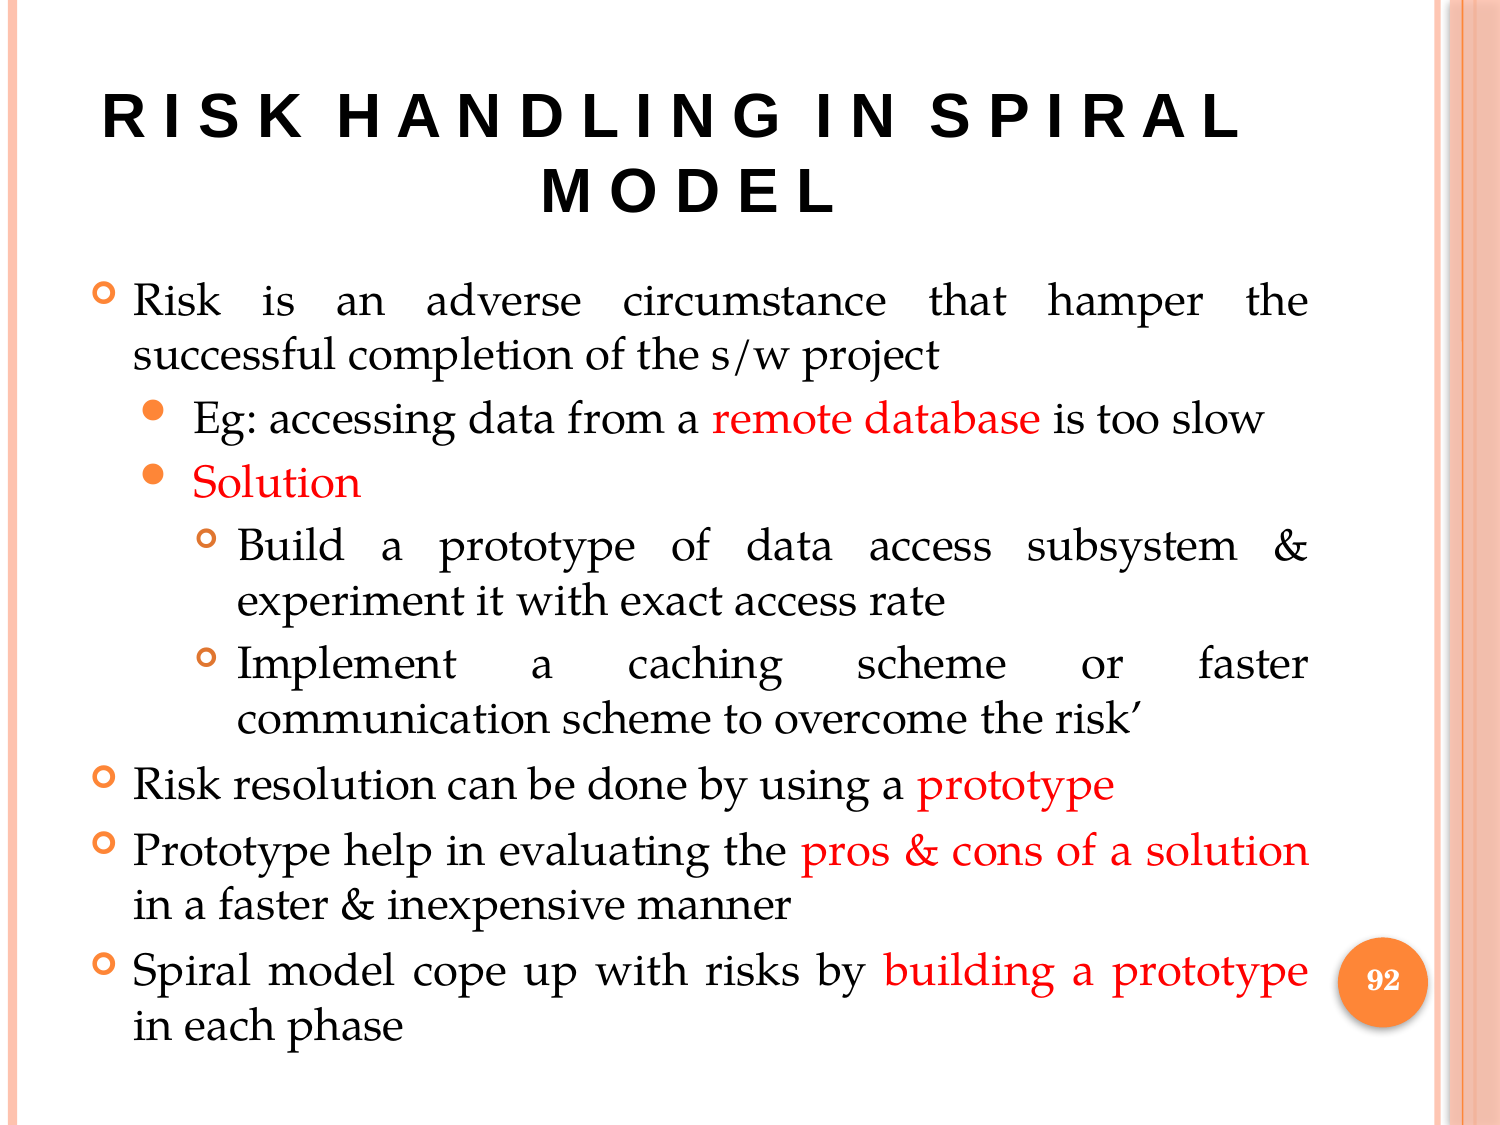

# R I S K  H A N D L I N G  I N  S P I R A L   M O D E L
Risk is an adverse circumstance that hamper the successful completion of the s/w project
Eg: accessing data from a remote database is too slow
Solution
Build a prototype of data access subsystem & experiment it with exact access rate
Implement a caching scheme or faster communication scheme to overcome the risk’
Risk resolution can be done by using a prototype
Prototype help in evaluating the pros & cons of a solution in a faster & inexpensive manner
Spiral model cope up with risks by building a prototype in each phase

92